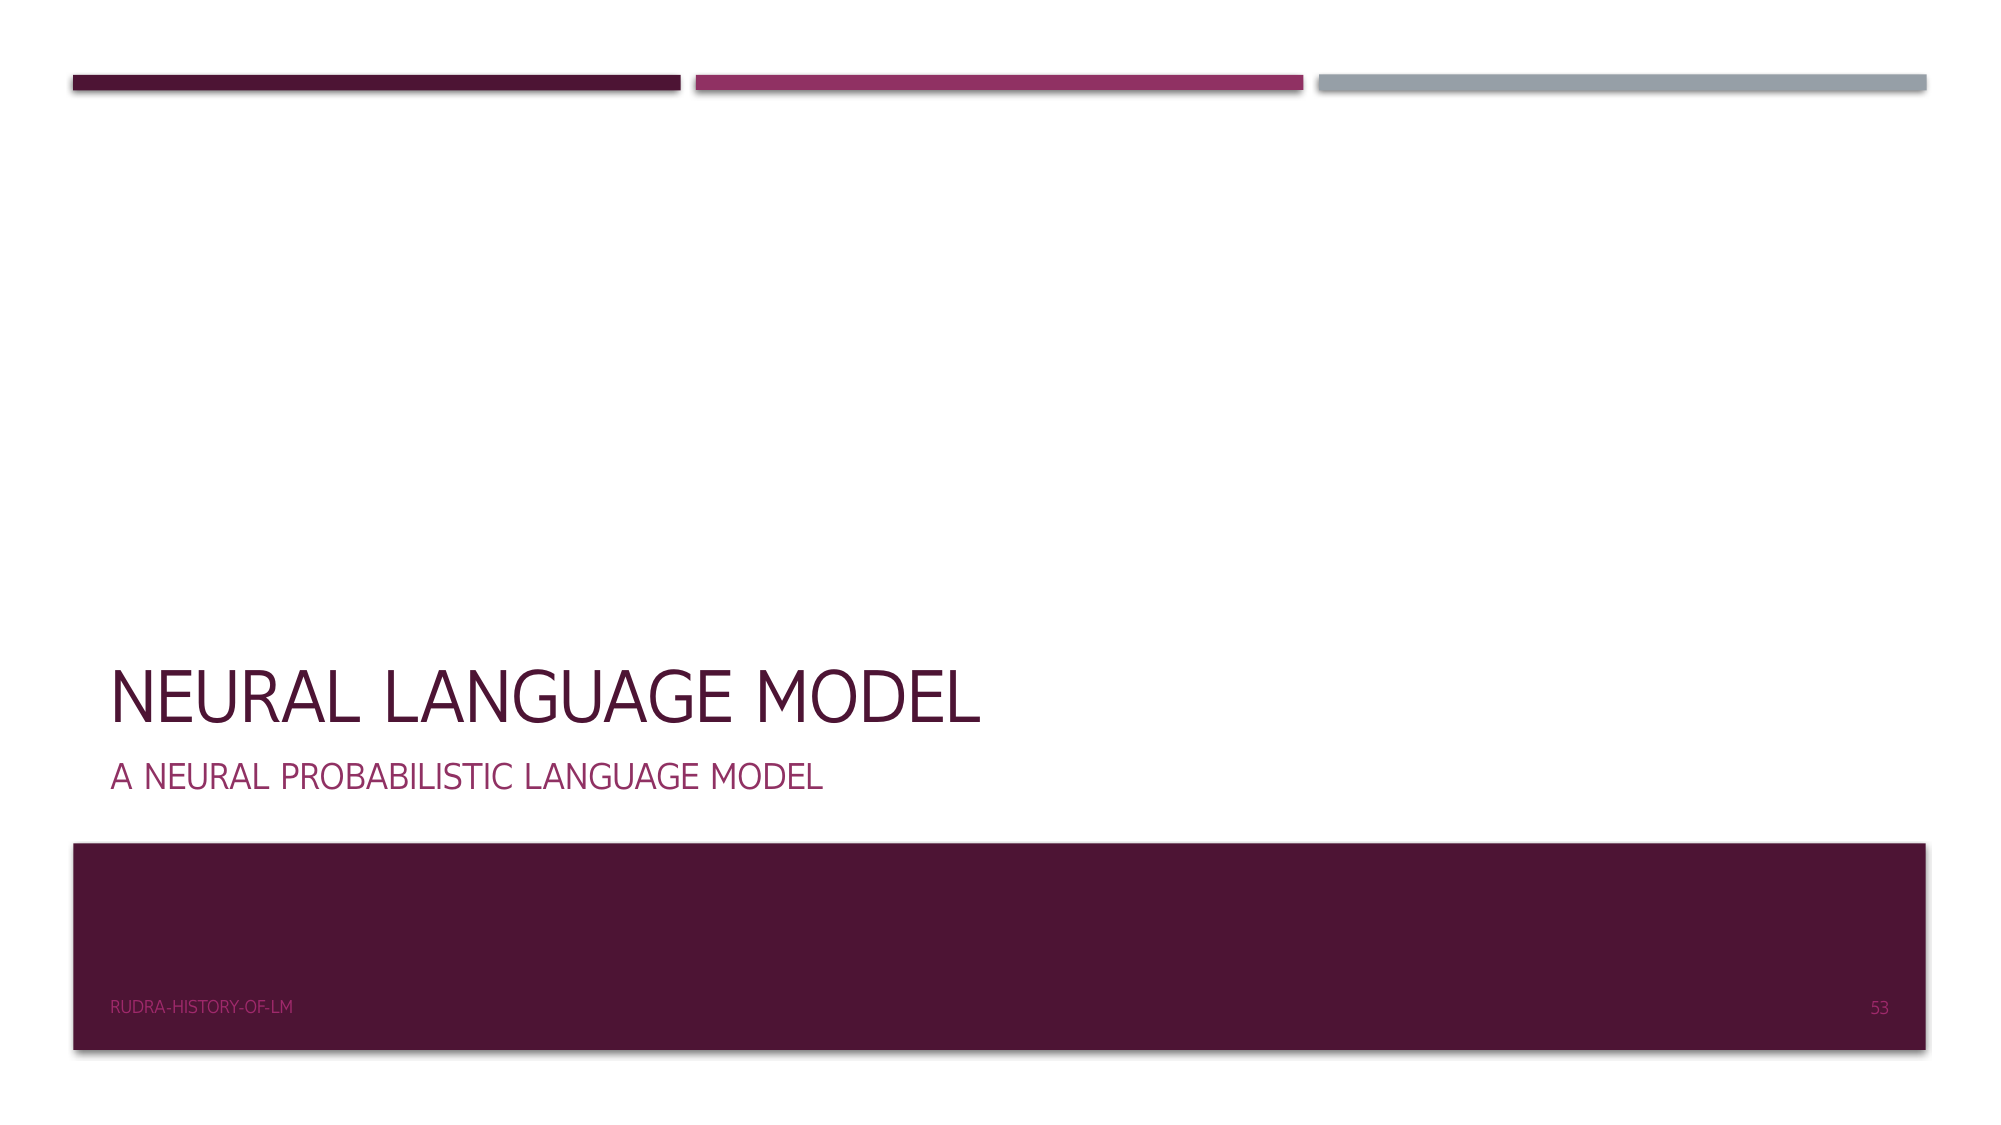

# Neural Language Model
A neural probabilistic language model
Rudra-History-of-LM
53